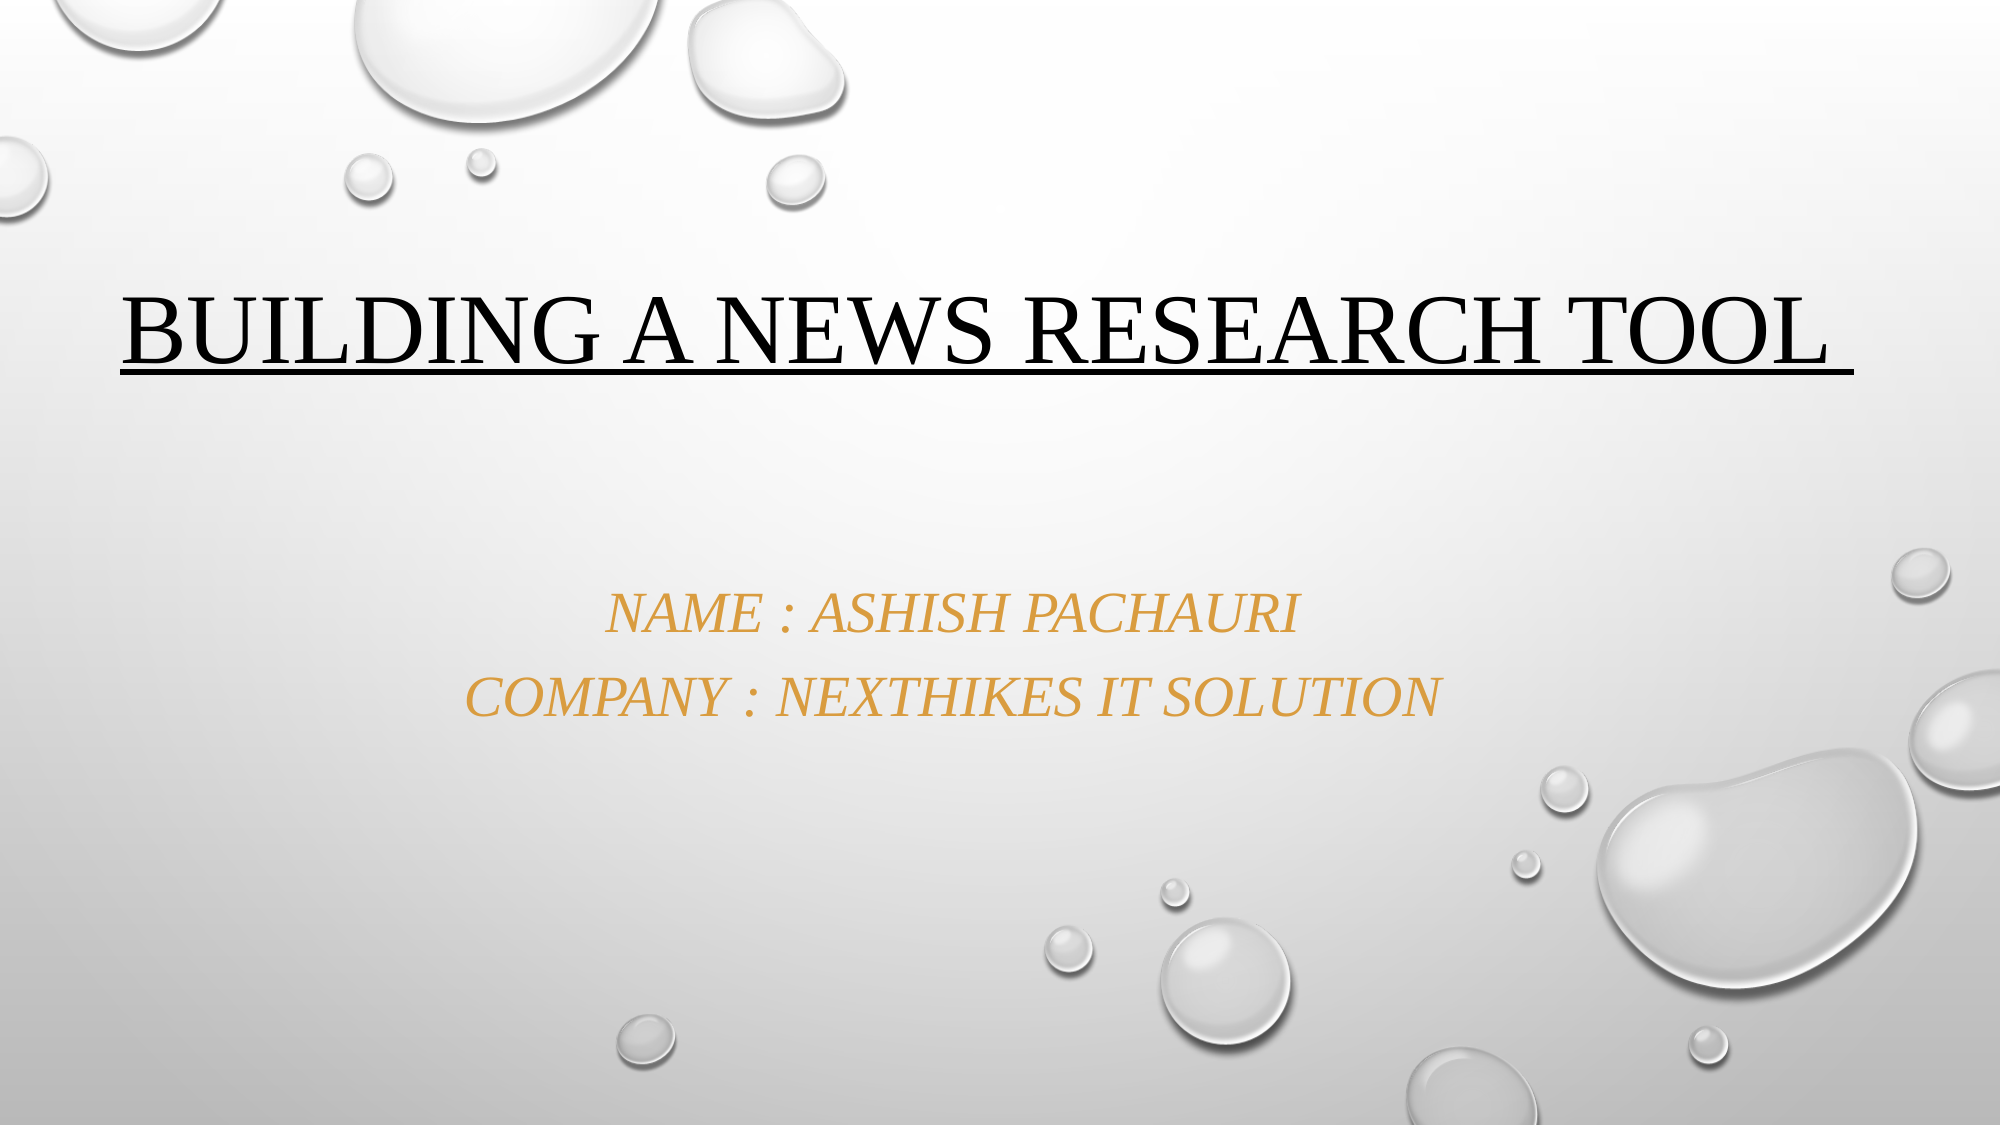

# Building a News Research Tool
Name : Ashish pachauri
Company : NextHikes IT Solution